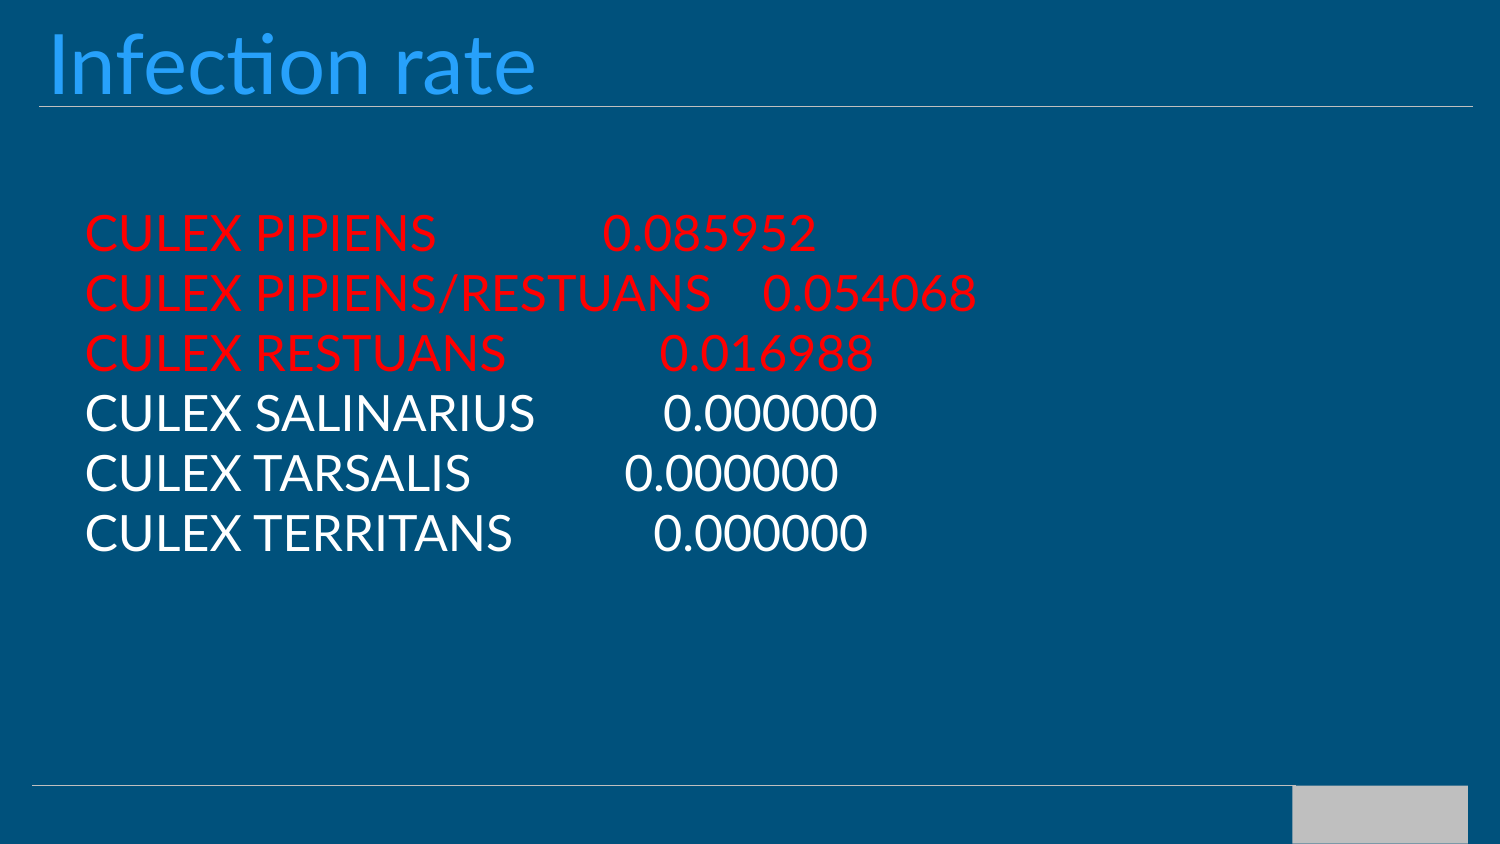

# Infection rate

CULEX PIPIENS             0.085952
CULEX PIPIENS/RESTUANS    0.054068
CULEX RESTUANS            0.016988
CULEX SALINARIUS          0.000000
CULEX TARSALIS            0.000000
CULEX TERRITANS           0.000000